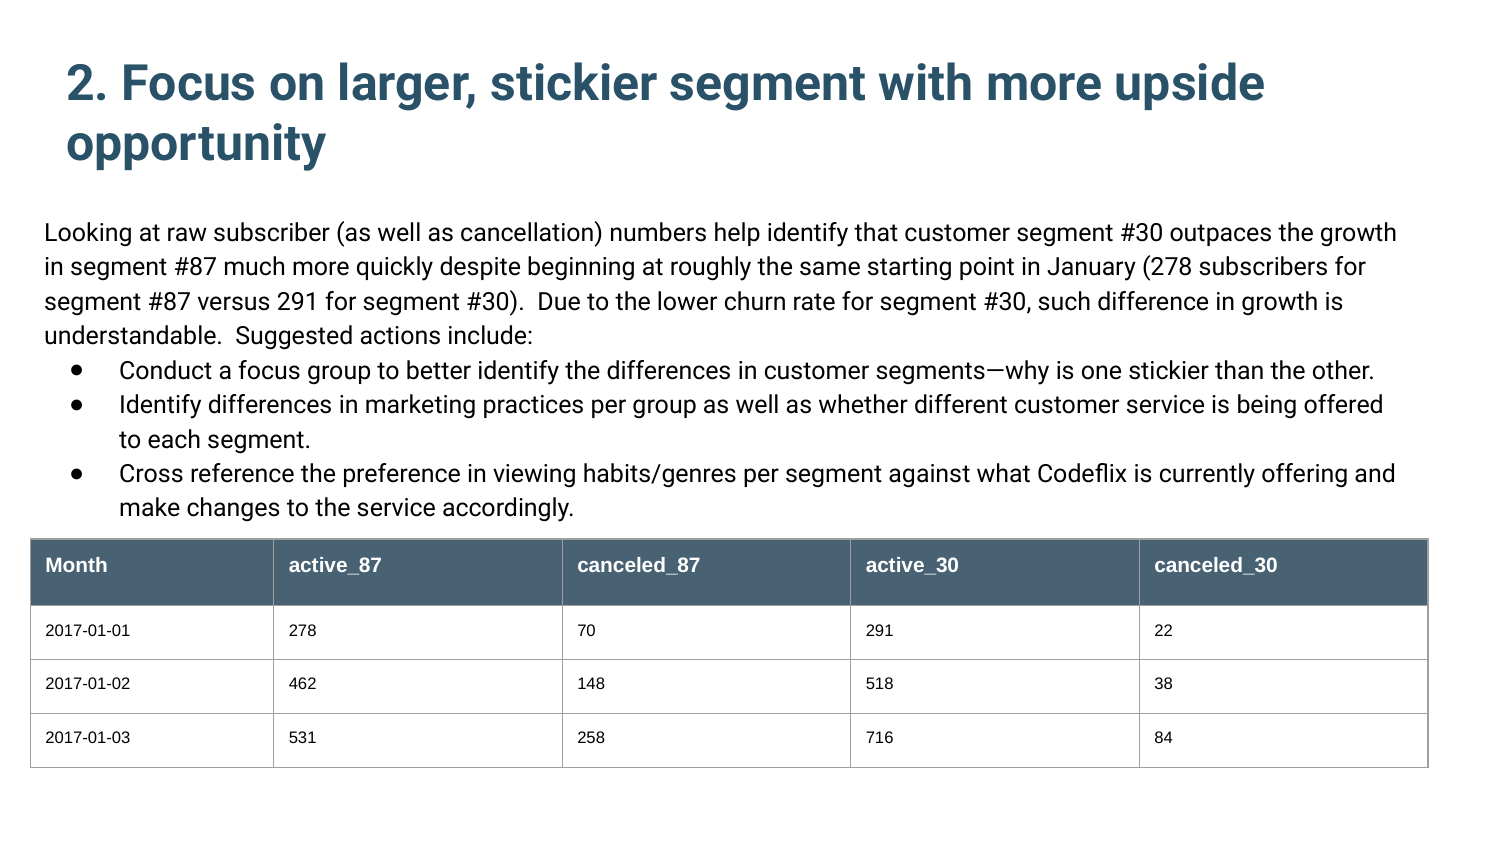

2. Focus on larger, stickier segment with more upside opportunity
Looking at raw subscriber (as well as cancellation) numbers help identify that customer segment #30 outpaces the growth in segment #87 much more quickly despite beginning at roughly the same starting point in January (278 subscribers for segment #87 versus 291 for segment #30).  Due to the lower churn rate for segment #30, such difference in growth is understandable.  Suggested actions include:
Conduct a focus group to better identify the differences in customer segments—why is one stickier than the other.
Identify differences in marketing practices per group as well as whether different customer service is being offered to each segment.
Cross reference the preference in viewing habits/genres per segment against what Codeflix is currently offering and make changes to the service accordingly.
| Month | active\_87 | canceled\_87 | active\_30 | canceled\_30 |
| --- | --- | --- | --- | --- |
| 2017-01-01 | 278 | 70 | 291 | 22 |
| 2017-01-02 | 462 | 148 | 518 | 38 |
| 2017-01-03 | 531 | 258 | 716 | 84 |